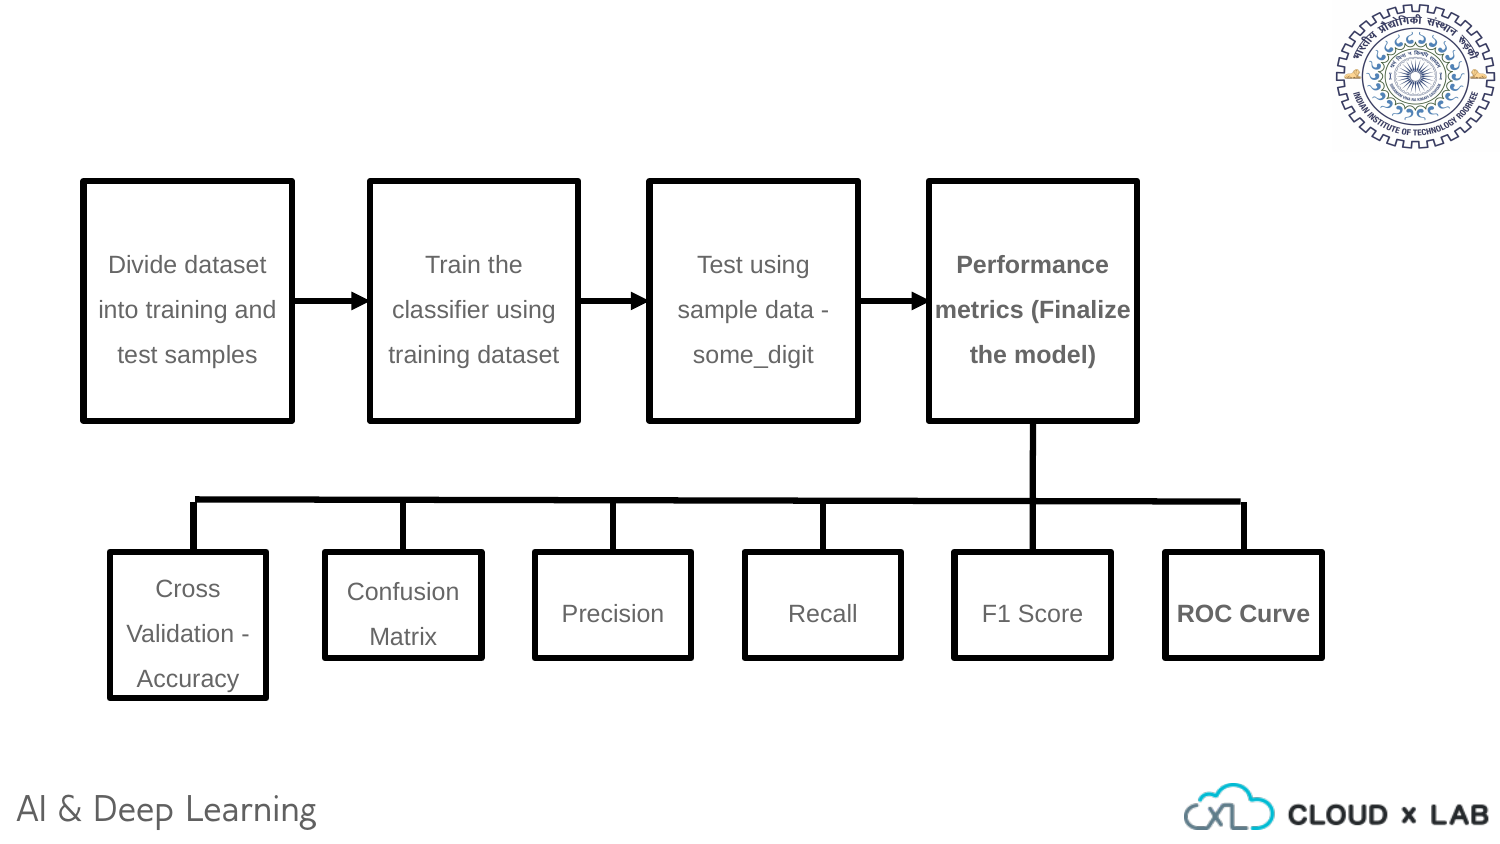

Divide dataset into training and test samples
Train the classifier using training dataset
Test using sample data - some_digit
Performance metrics (Finalize the model)
Cross Validation - Accuracy
Confusion Matrix
Precision
Recall
F1 Score
ROC Curve